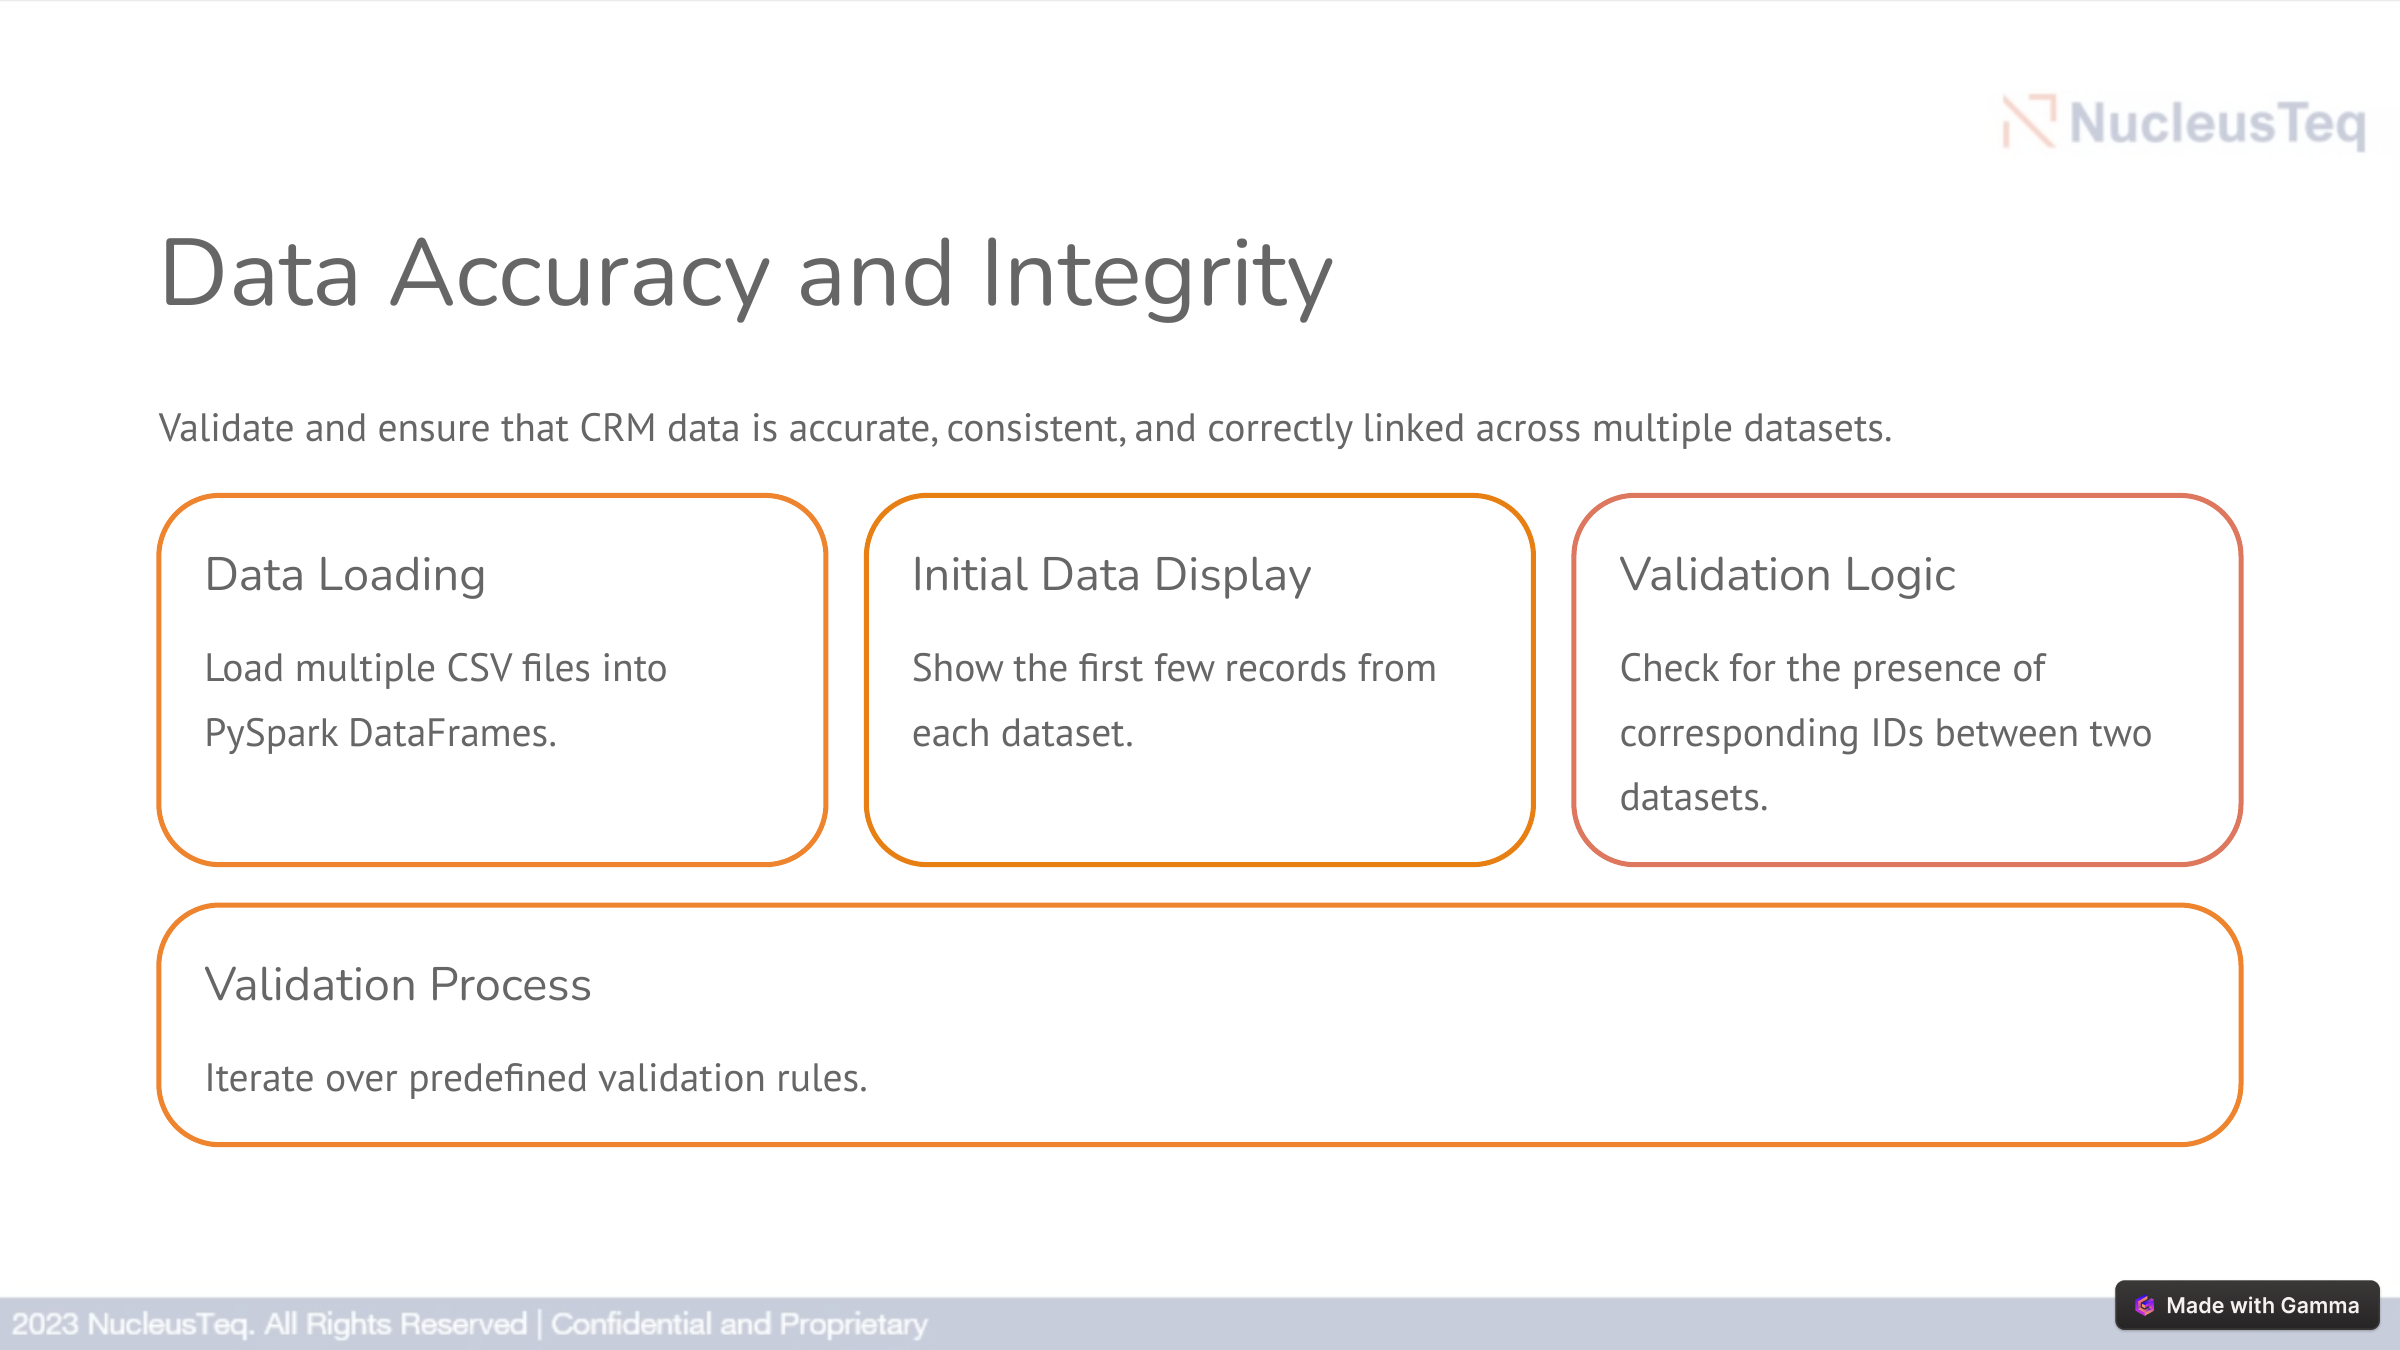

Data Accuracy and Integrity
Validate and ensure that CRM data is accurate, consistent, and correctly linked across multiple datasets.

Data Loading
Initial Data Display
Validation Logic
Load multiple CSV files into PySpark DataFrames.
Show the first few records from each dataset.
Check for the presence of corresponding IDs between two datasets.

Validation Process
Iterate over predefined validation rules.